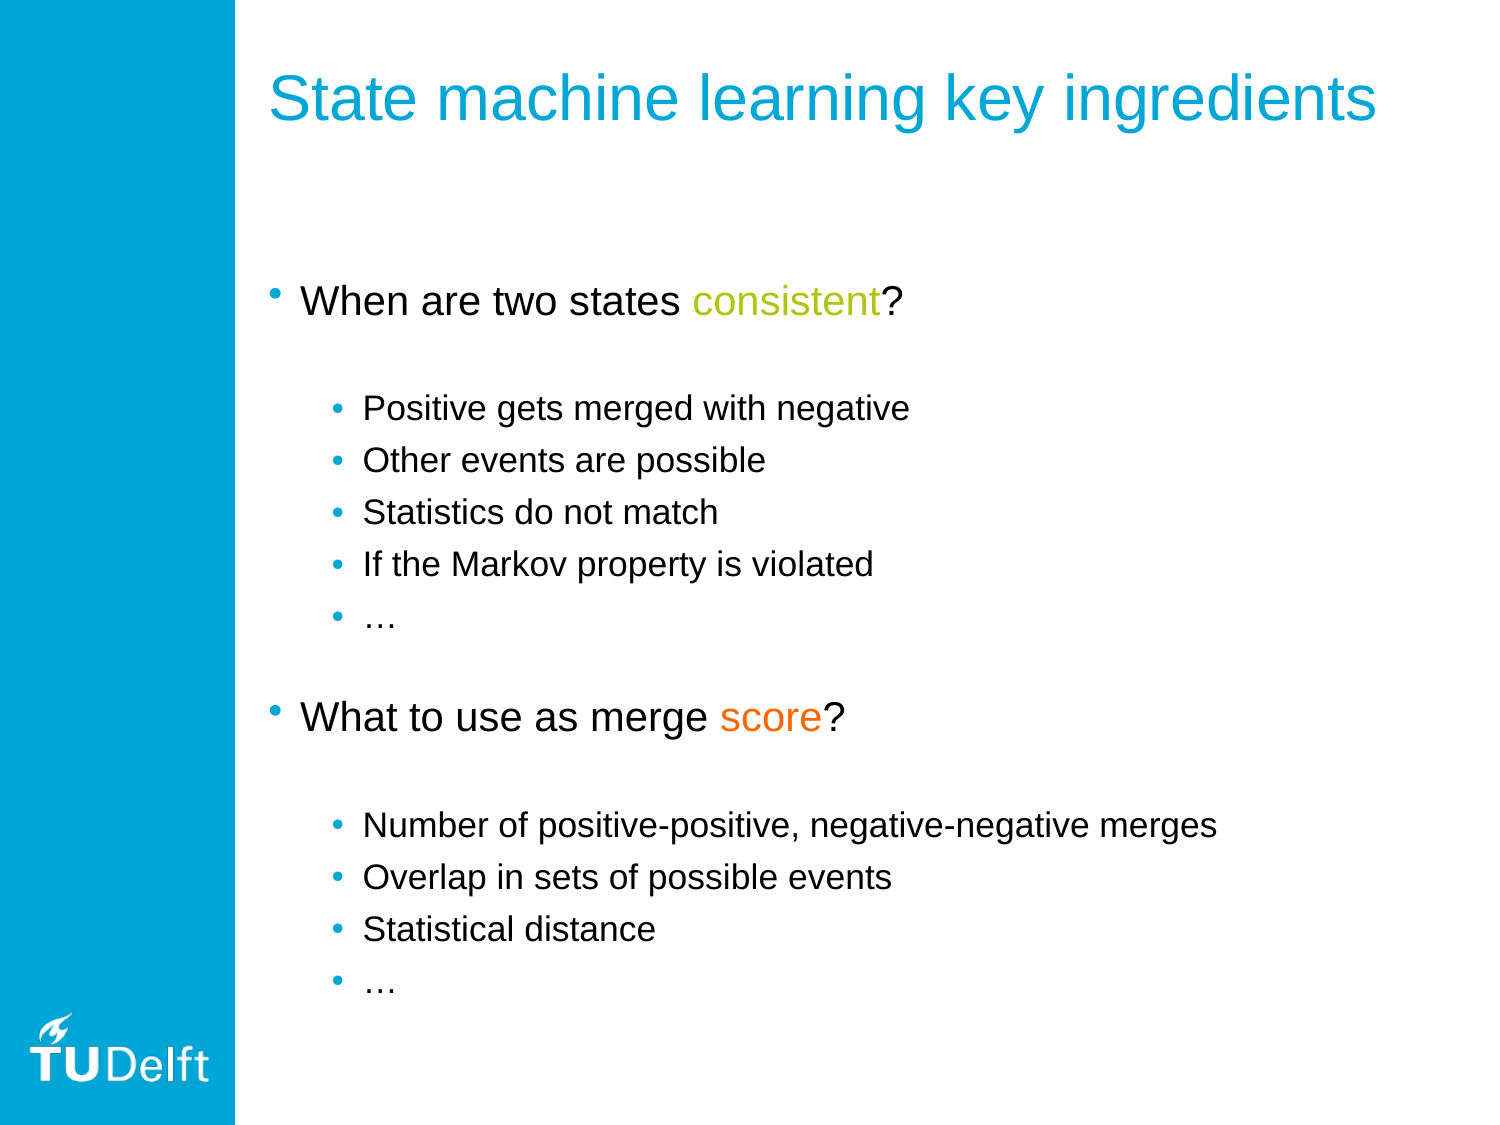

# State machine learning key ingredients
When are two states consistent?

Positive gets merged with negative
Other events are possible
Statistics do not match
If the Markov property is violated
…

What to use as merge score?

Number of positive-positive, negative-negative merges
Overlap in sets of possible events
Statistical distance
…